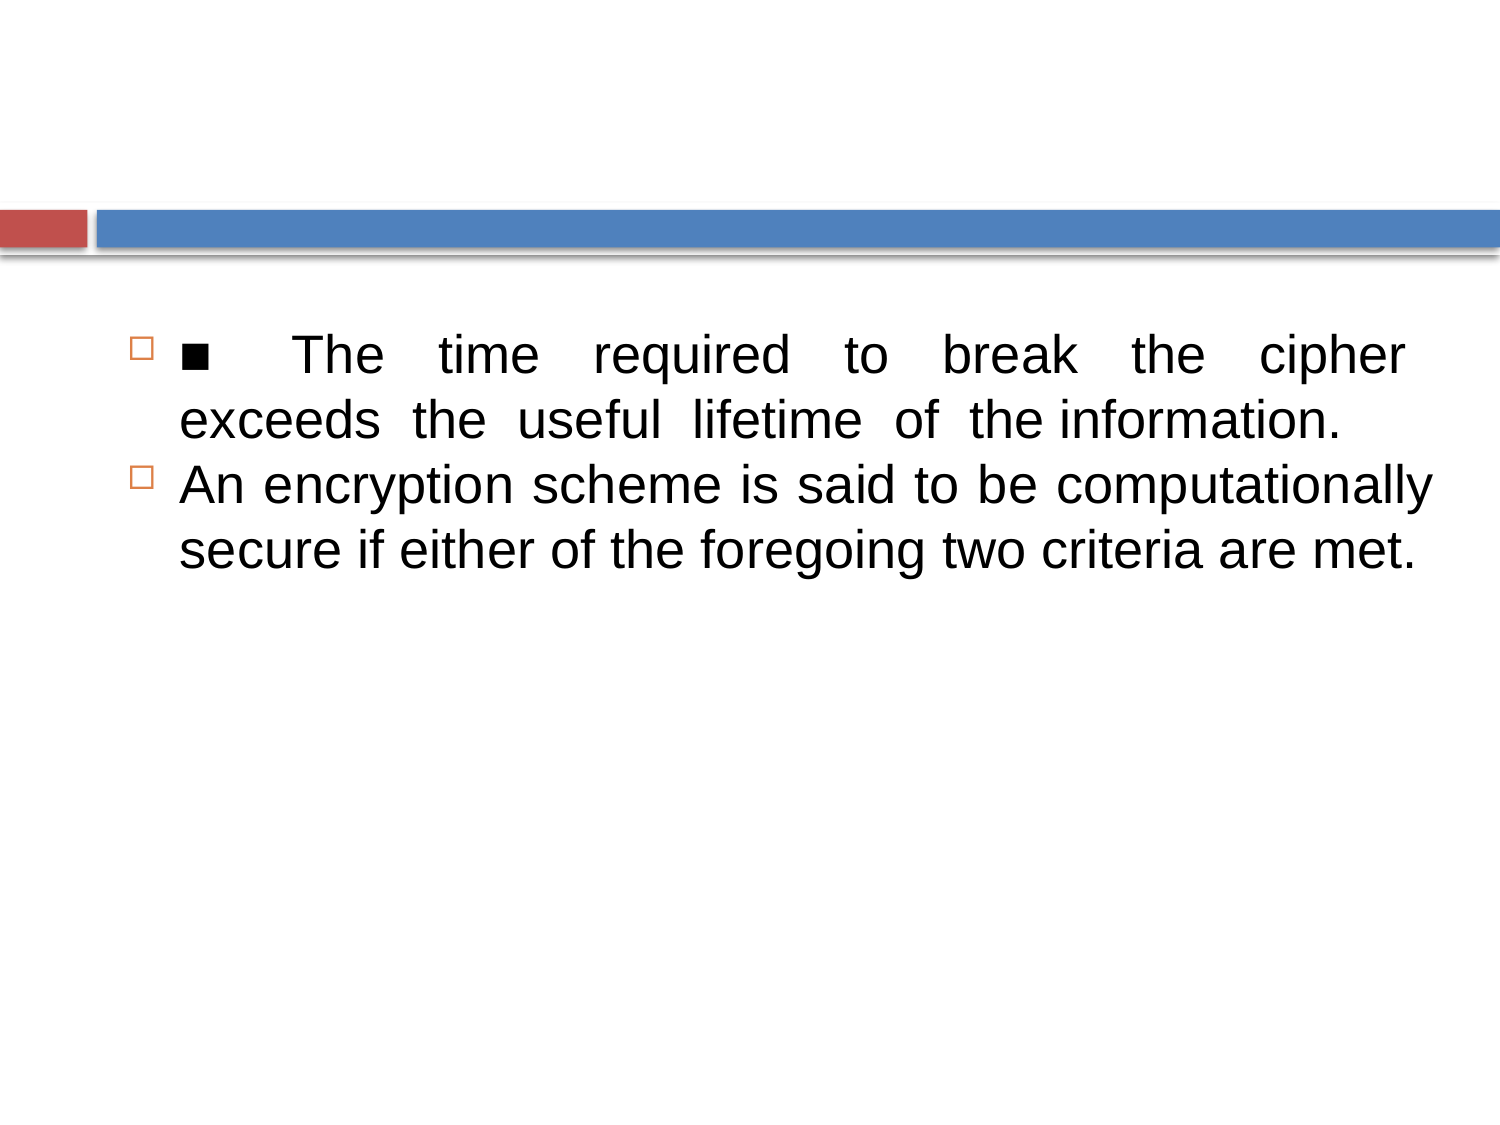

■   The  time  required  to  break  the  cipher  exceeds  the  useful  lifetime  of  the information.
An encryption scheme is said to be computationally secure if either of the foregoing two criteria are met.